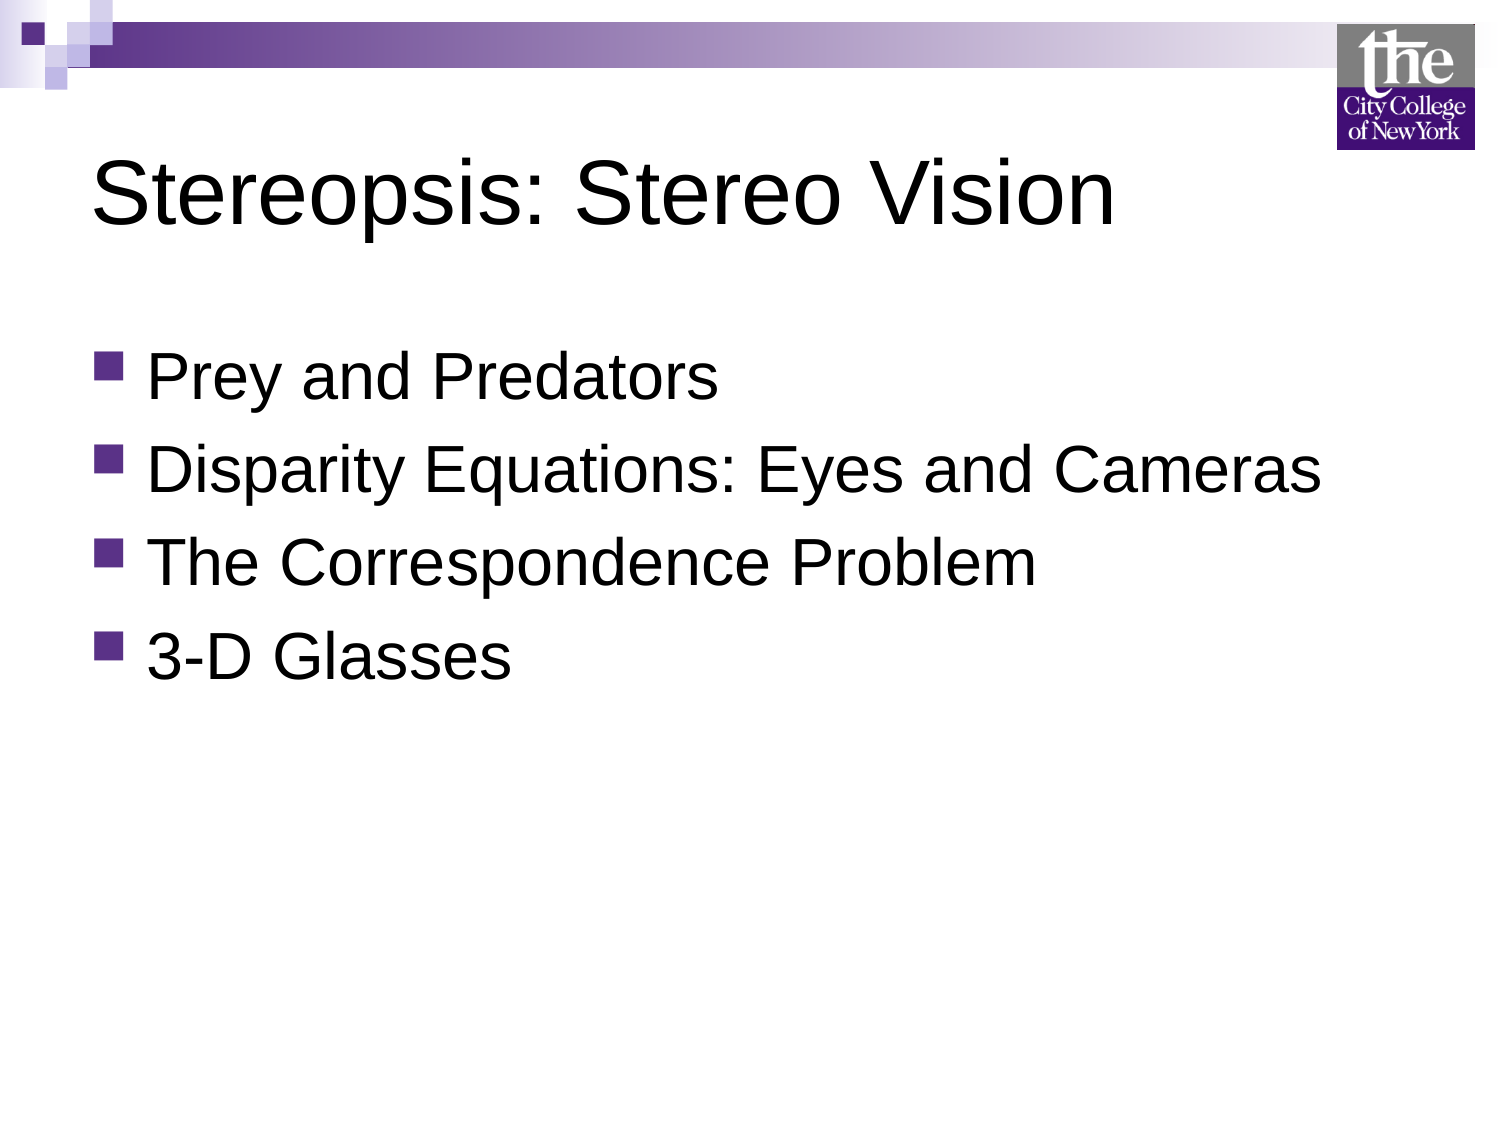

# Stereopsis: Stereo Vision
Prey and Predators
Disparity Equations: Eyes and Cameras
The Correspondence Problem
3-D Glasses